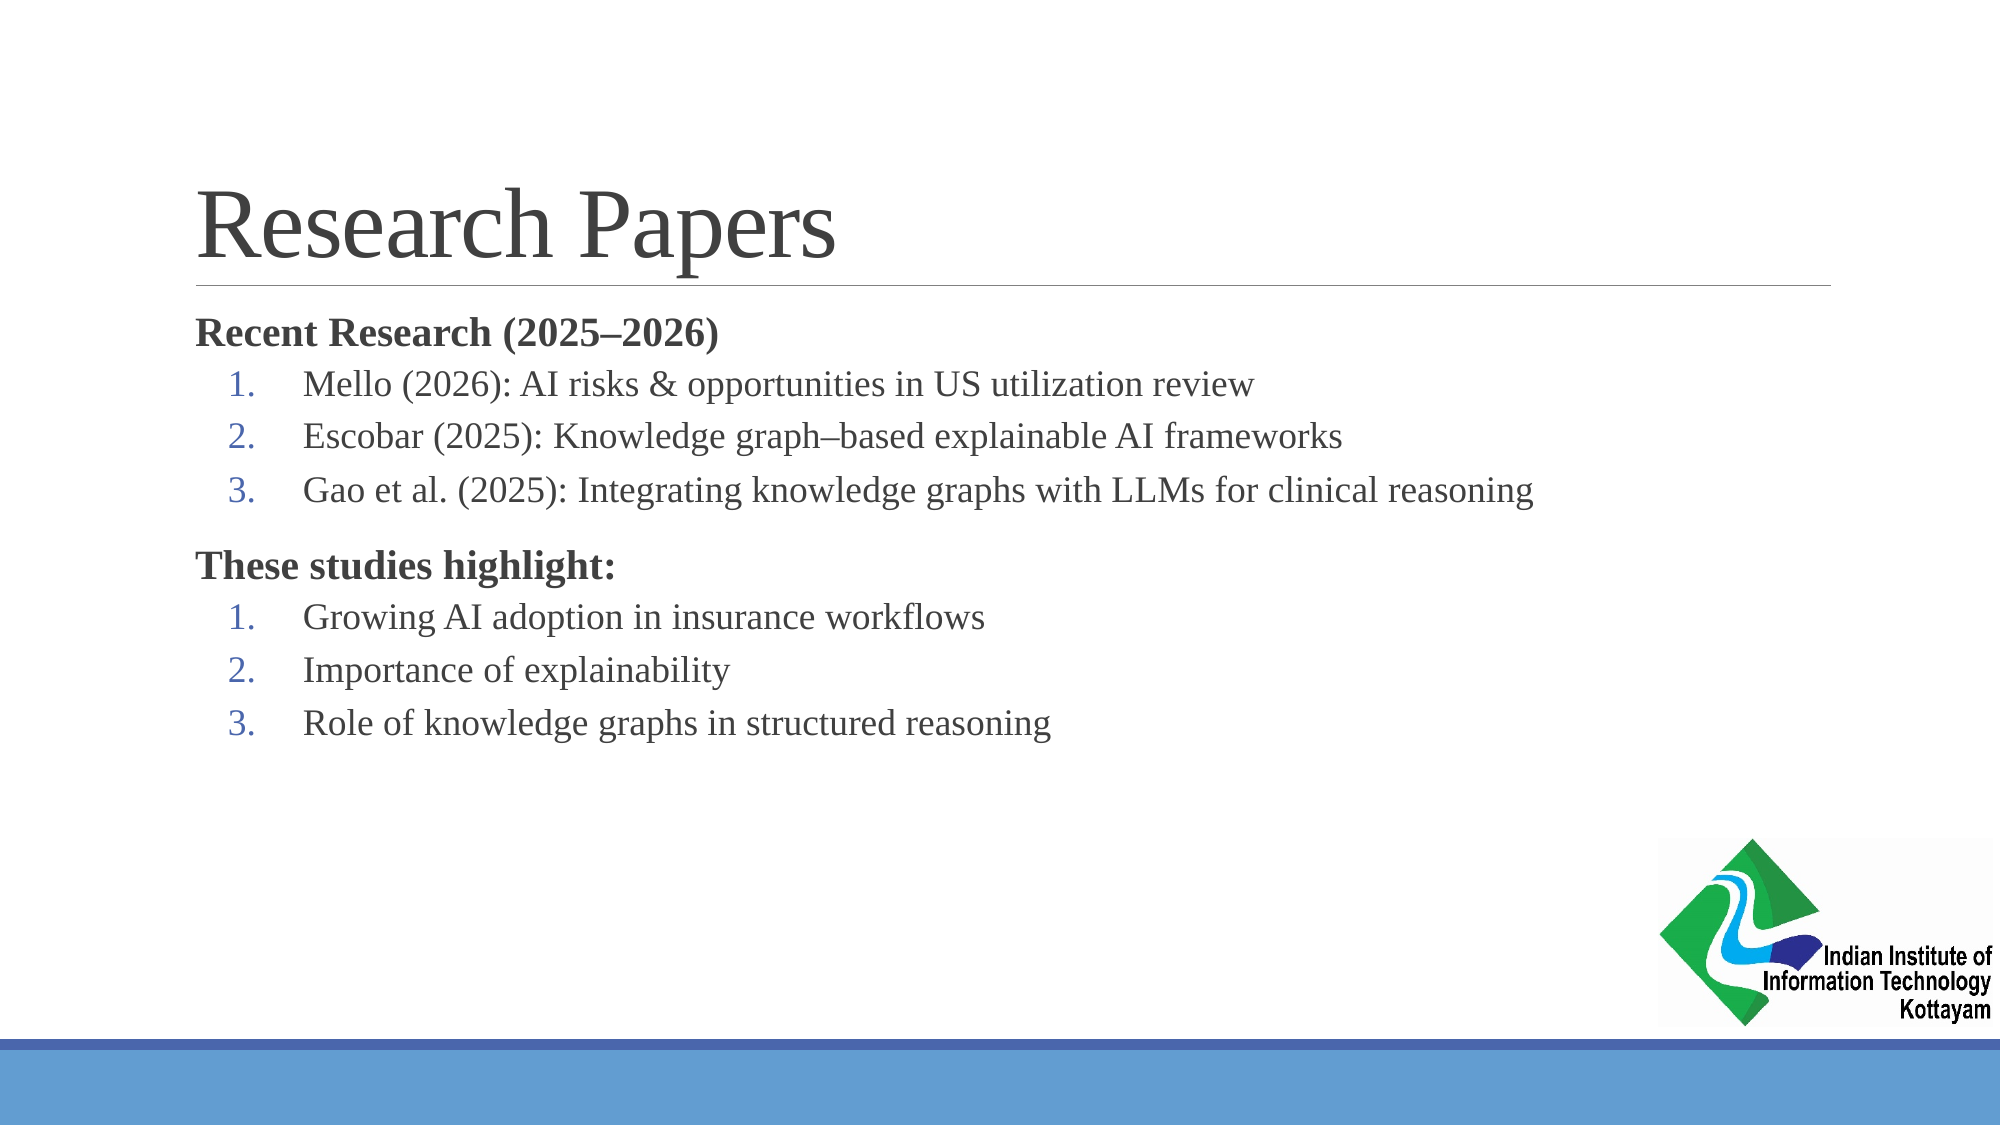

# Research Papers
Recent Research (2025–2026)
Mello (2026): AI risks & opportunities in US utilization review
Escobar (2025): Knowledge graph–based explainable AI frameworks
Gao et al. (2025): Integrating knowledge graphs with LLMs for clinical reasoning
These studies highlight:
Growing AI adoption in insurance workflows
Importance of explainability
Role of knowledge graphs in structured reasoning